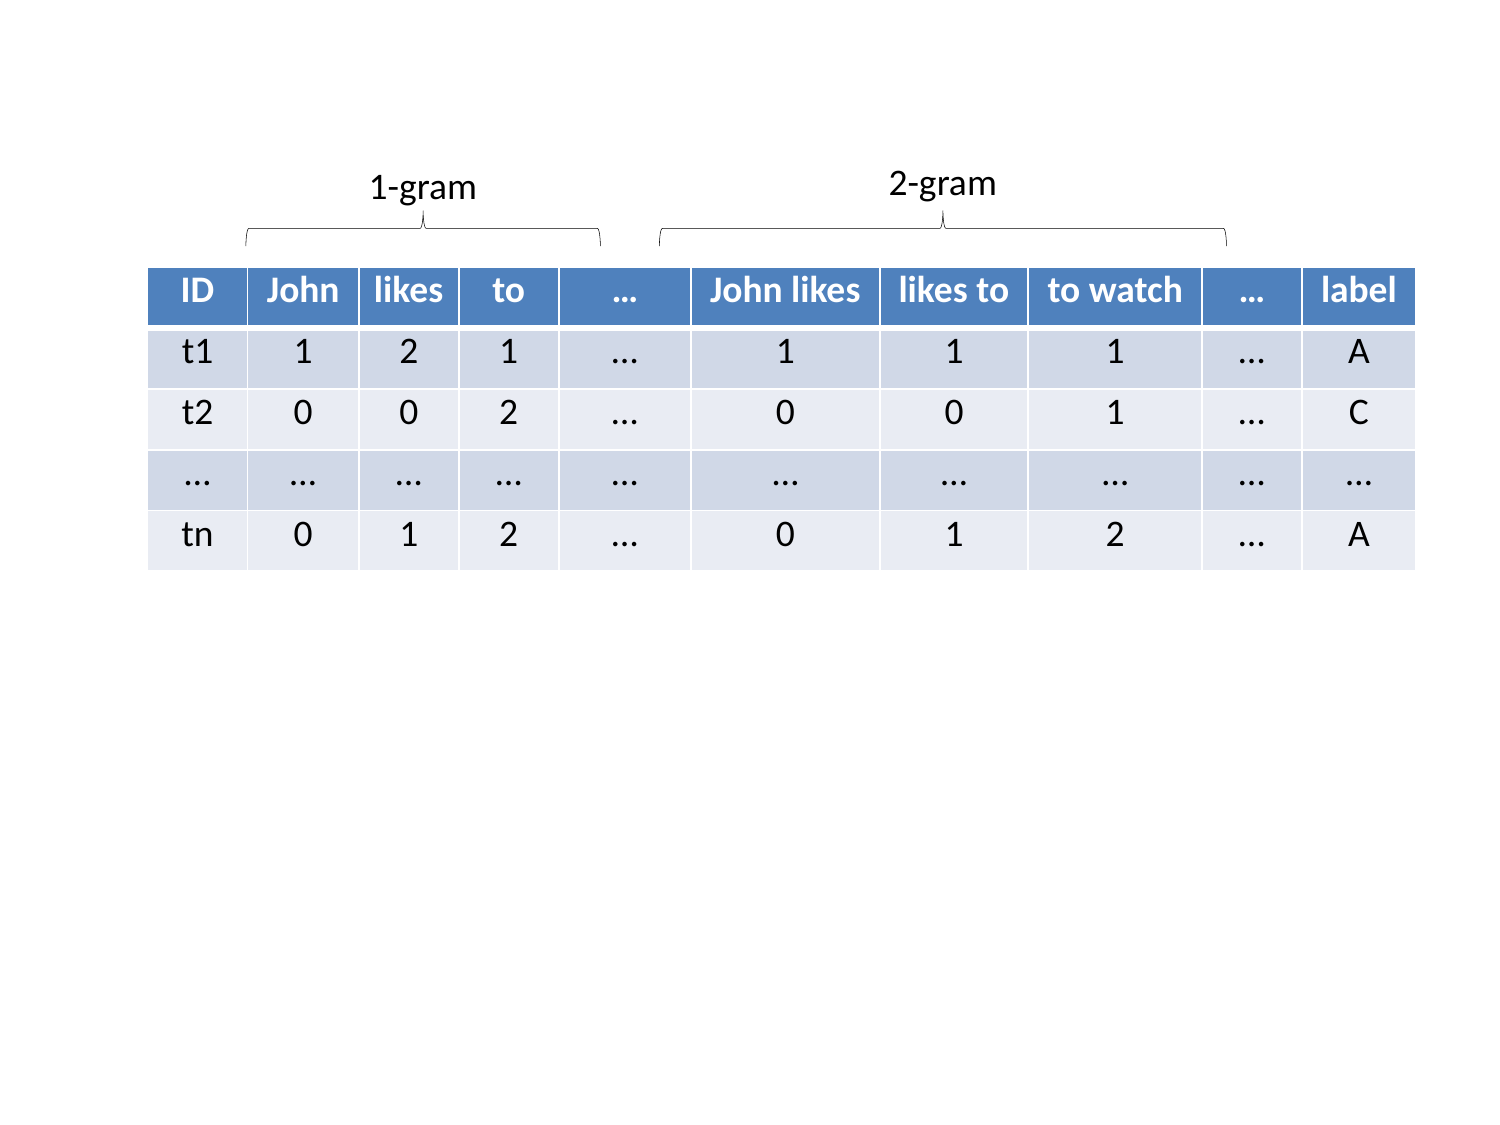

2-gram
1-gram
| ID | John | likes | to | … | John likes | likes to | to watch | … | label |
| --- | --- | --- | --- | --- | --- | --- | --- | --- | --- |
| t1 | 1 | 2 | 1 | … | 1 | 1 | 1 | … | A |
| t2 | 0 | 0 | 2 | … | 0 | 0 | 1 | … | C |
| … | … | … | … | … | … | … | … | … | … |
| tn | 0 | 1 | 2 | … | 0 | 1 | 2 | … | A |